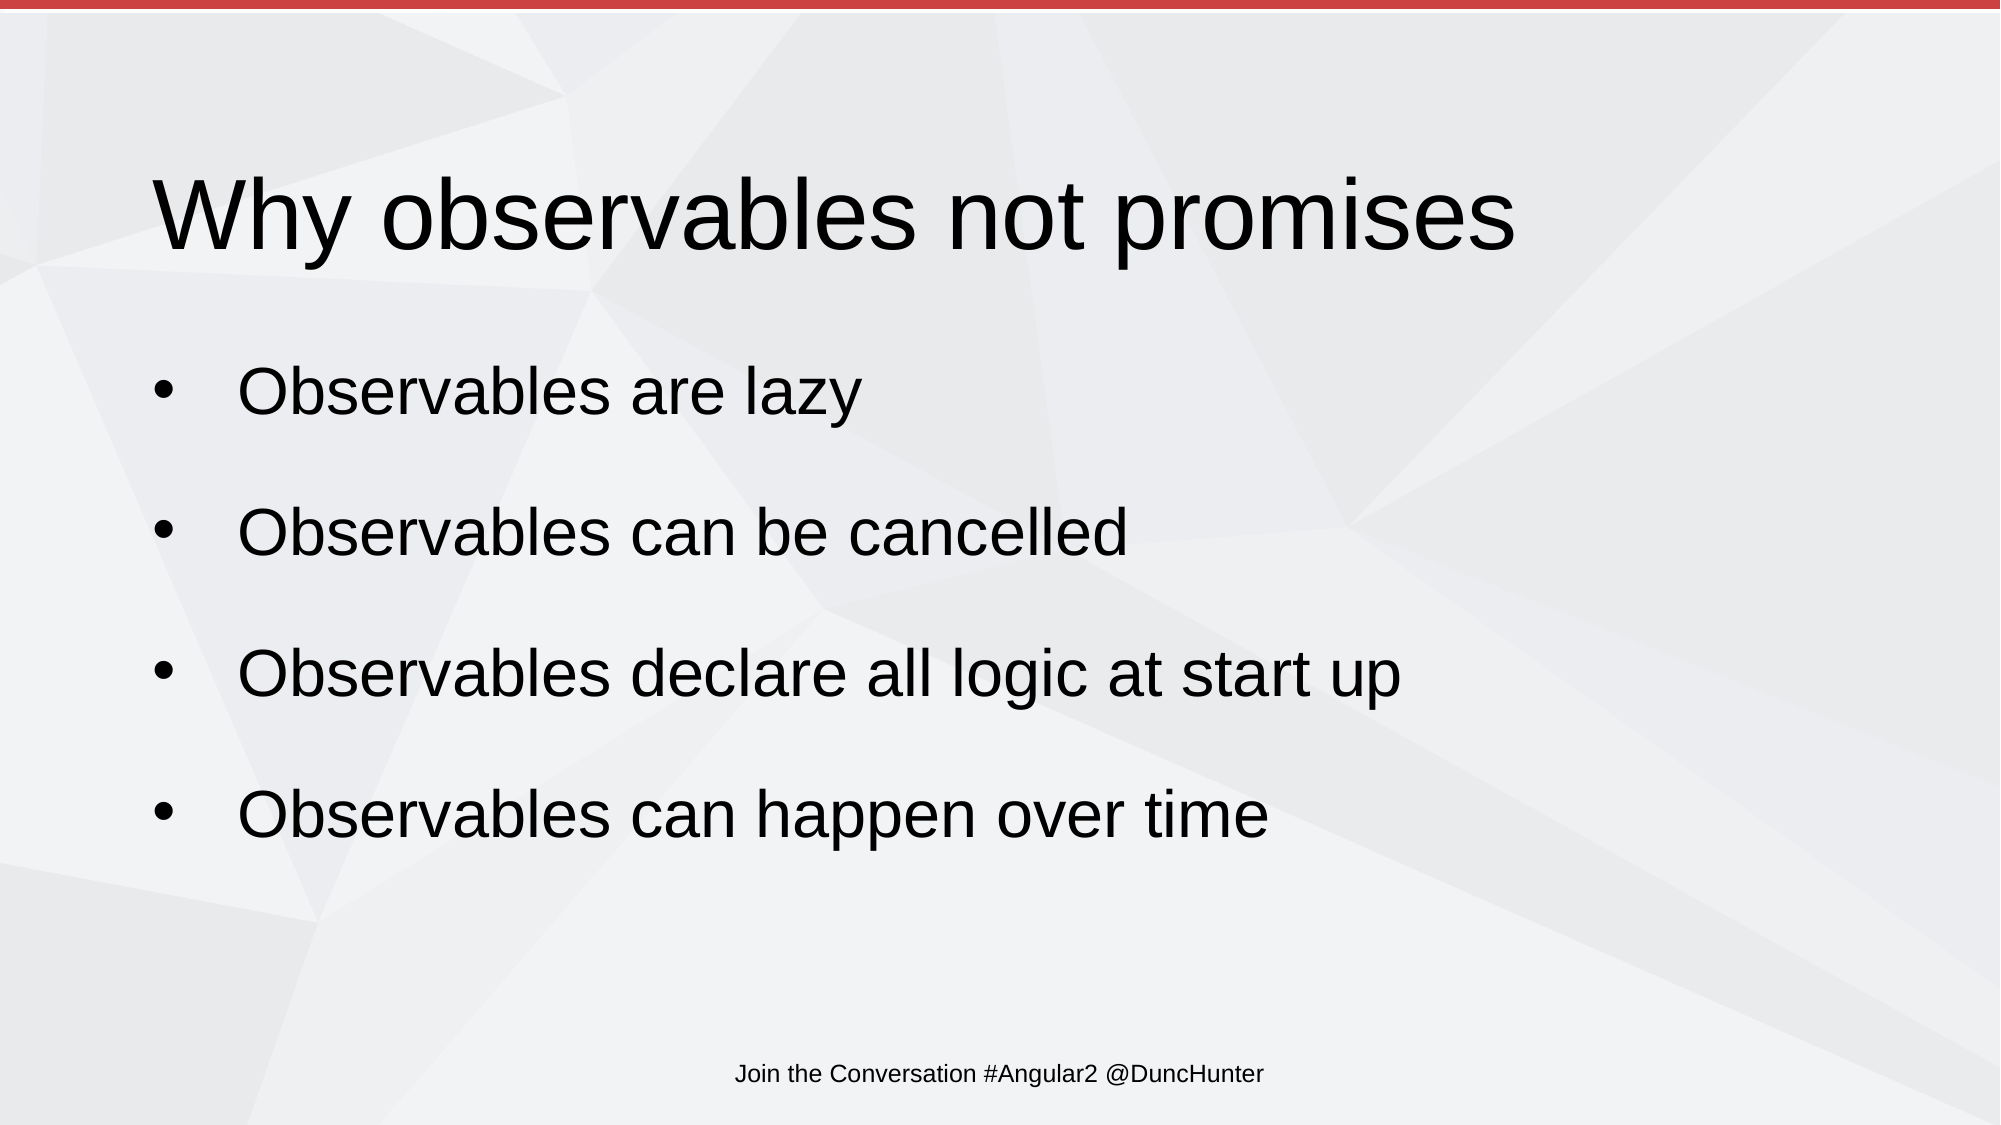

# Why observables not promises
Observables are lazy
Observables can be cancelled
Observables declare all logic at start up
Observables can happen over time
Join the Conversation #Angular2 @DuncHunter